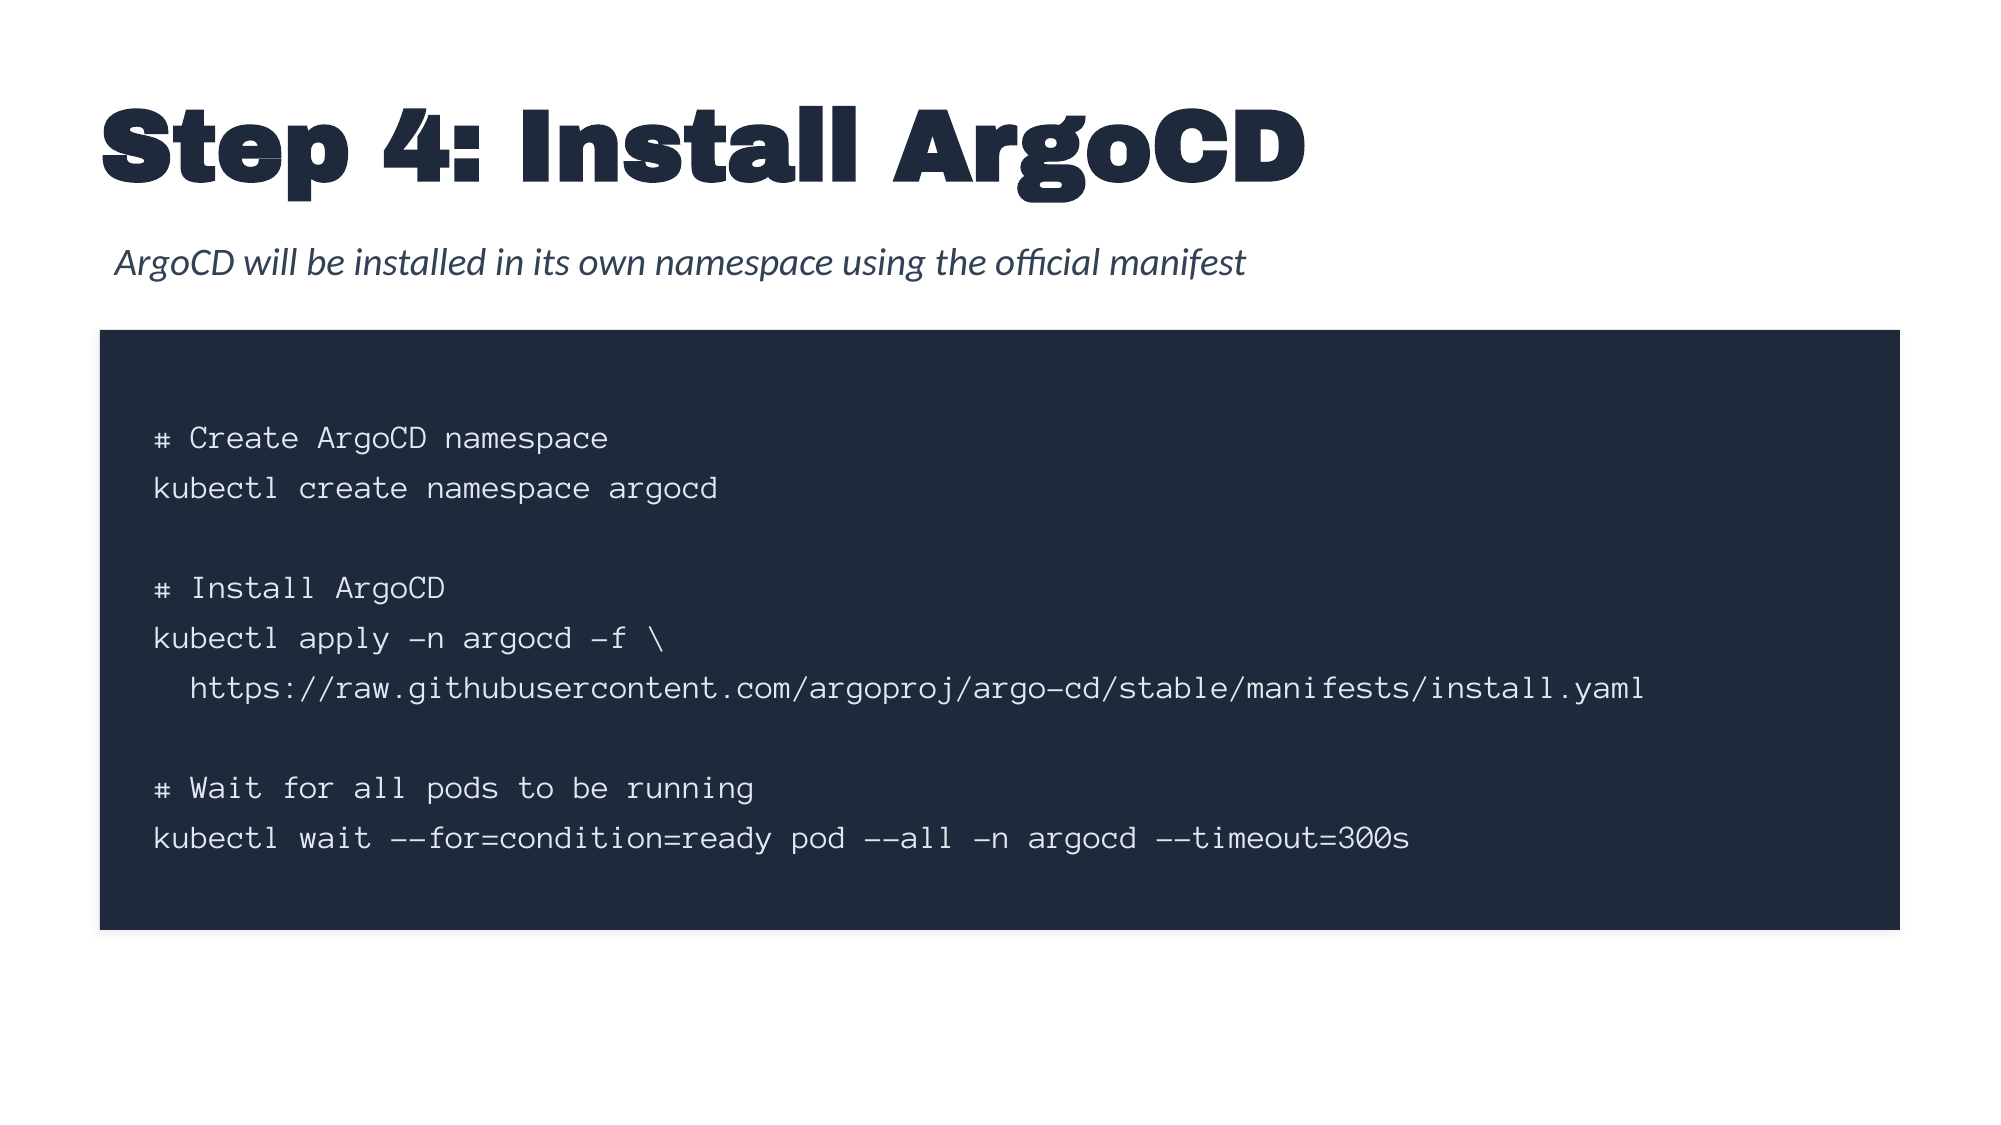

Step 4: Install ArgoCD
ArgoCD will be installed in its own namespace using the official manifest

# Create ArgoCD namespace
kubectl create namespace argocd

# Install ArgoCD
kubectl apply -n argocd -f \
  https://raw.githubusercontent.com/argoproj/argo-cd/stable/manifests/install.yaml

# Wait for all pods to be running
kubectl wait --for=condition=ready pod --all -n argocd --timeout=300s